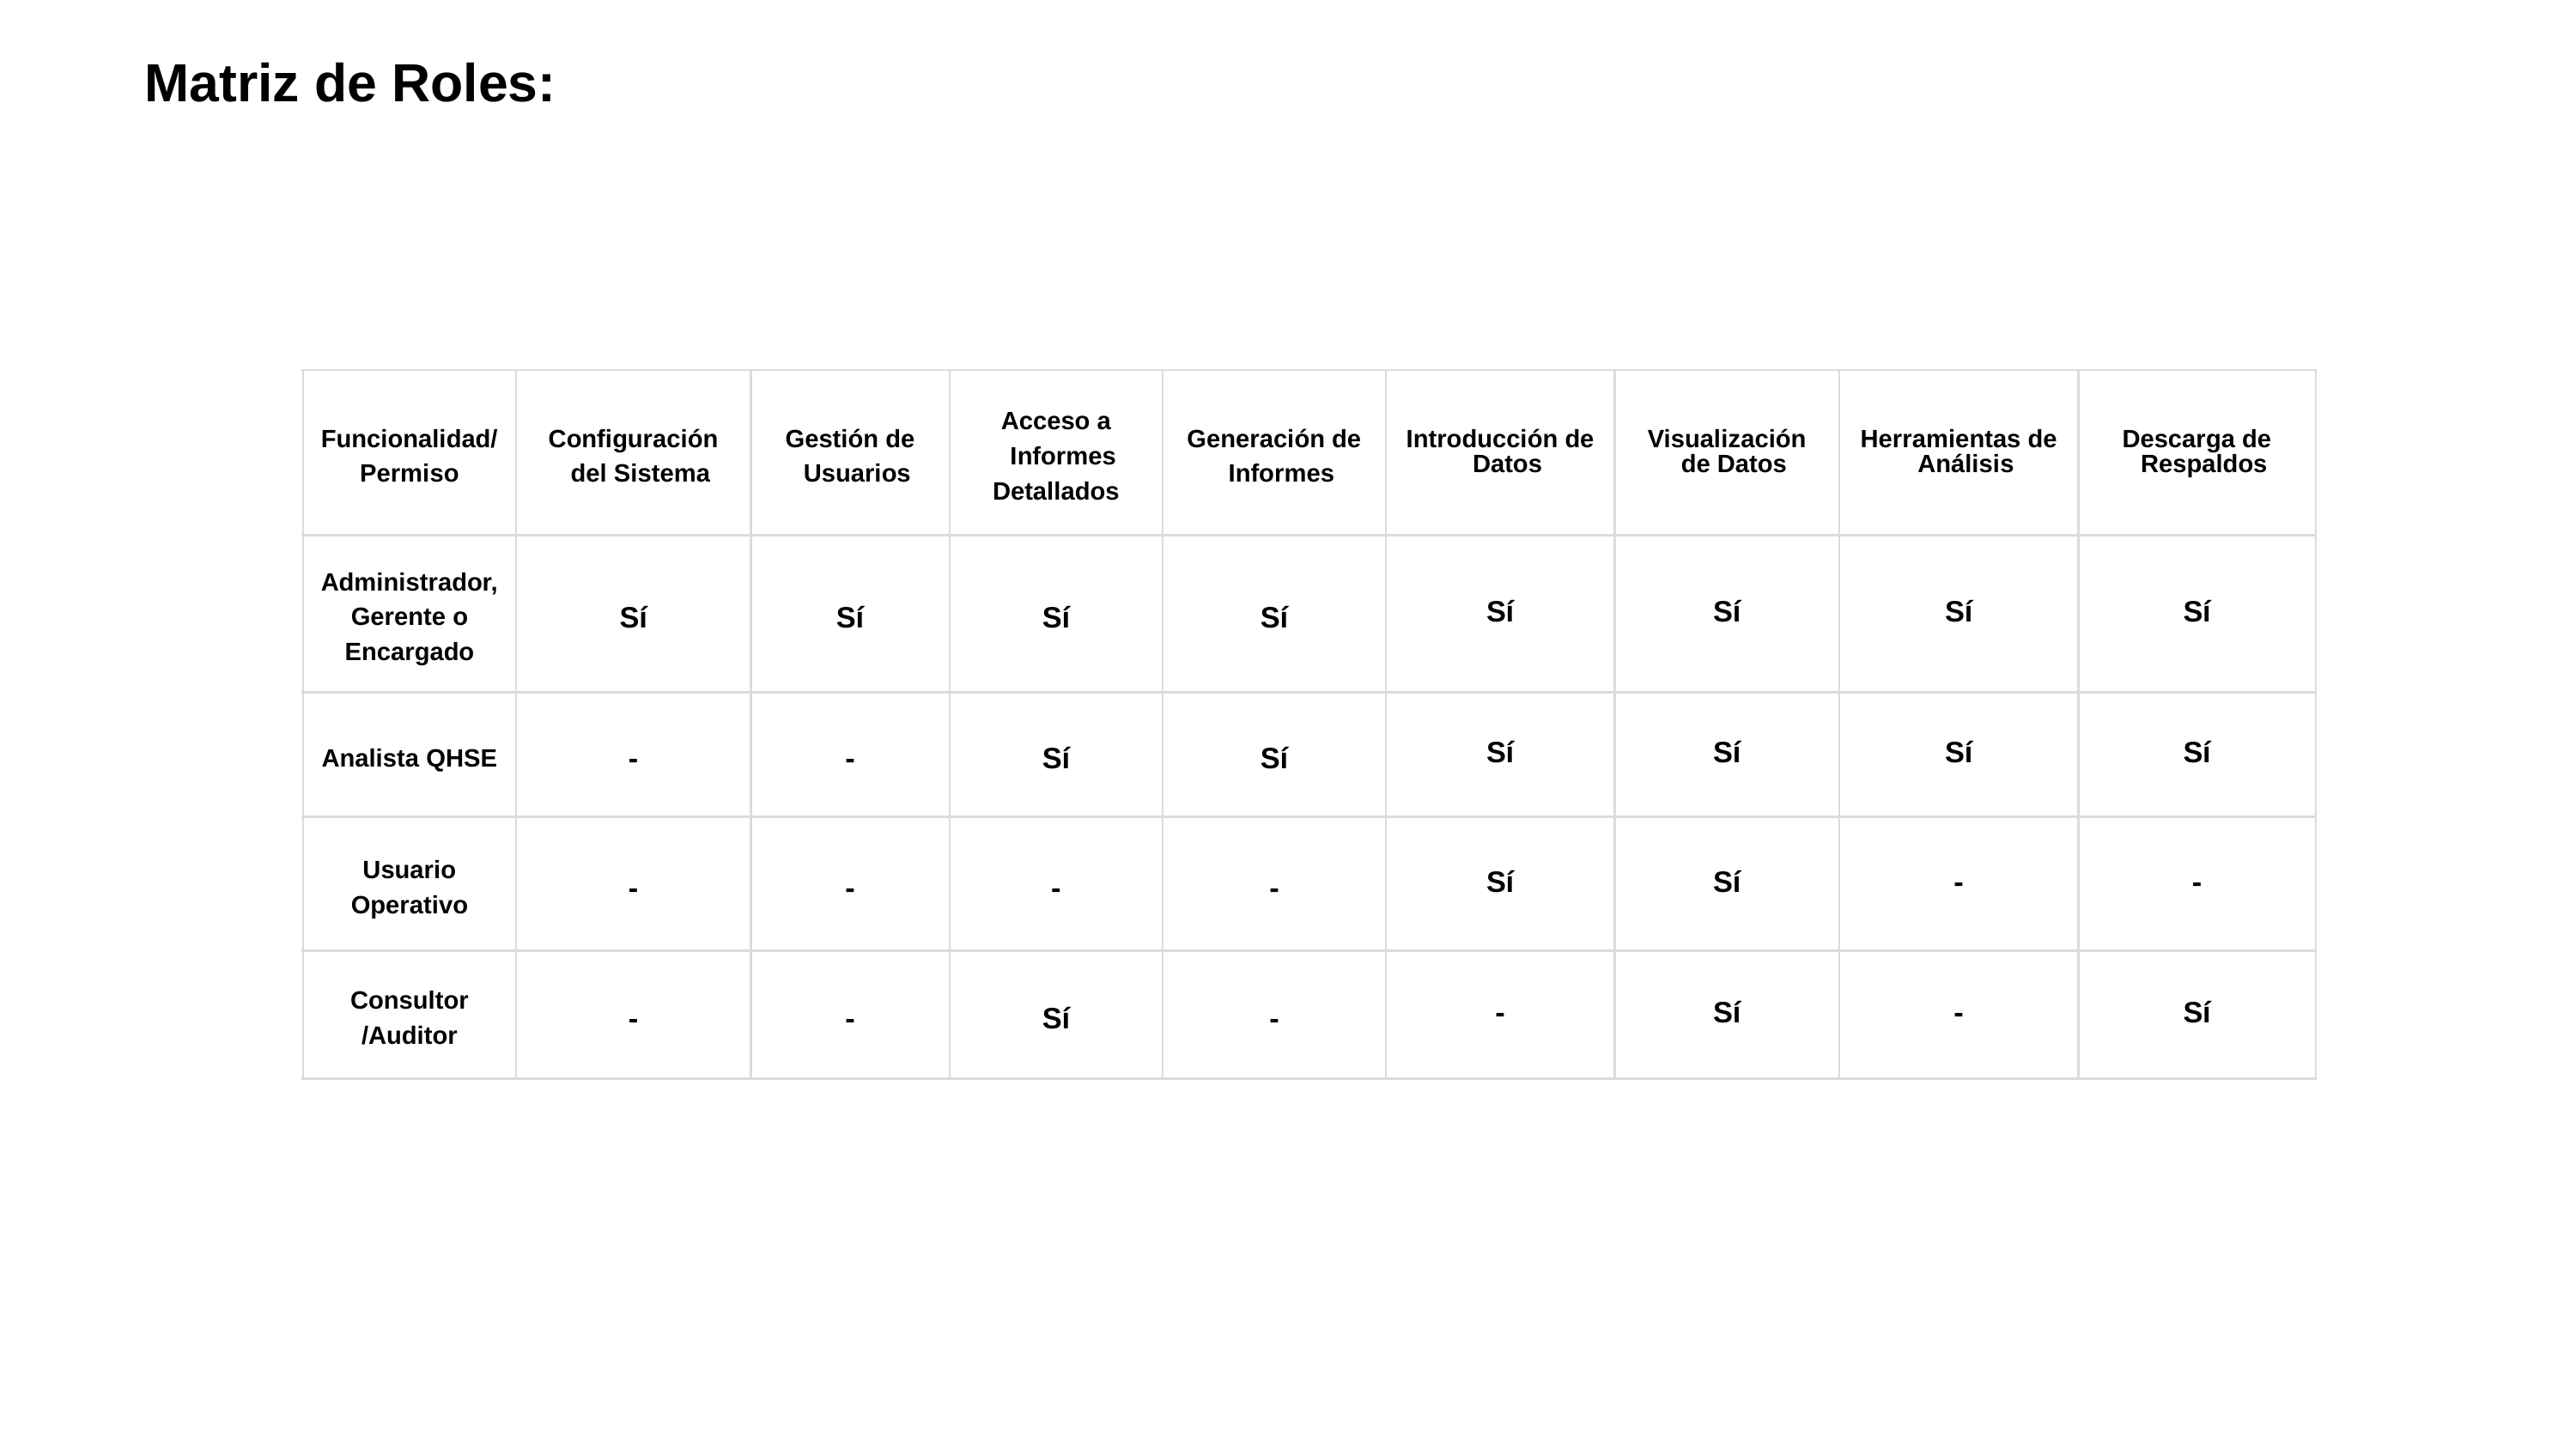

Matriz de Roles:
| Funcionalidad/Permiso | Configuración del Sistema | Gestión de Usuarios | Acceso a Informes Detallados | Generación de Informes | Introducción de Datos | Visualización de Datos | Herramientas de Análisis | Descarga de Respaldos |
| --- | --- | --- | --- | --- | --- | --- | --- | --- |
| Administrador, Gerente o Encargado | Sí | Sí | Sí | Sí | Sí | Sí | Sí | Sí |
| Analista QHSE | - | - | Sí | Sí | Sí | Sí | Sí | Sí |
| Usuario Operativo | - | - | - | - | Sí | Sí | - | - |
| Consultor /Auditor | - | - | Sí | - | - | Sí | - | Sí |